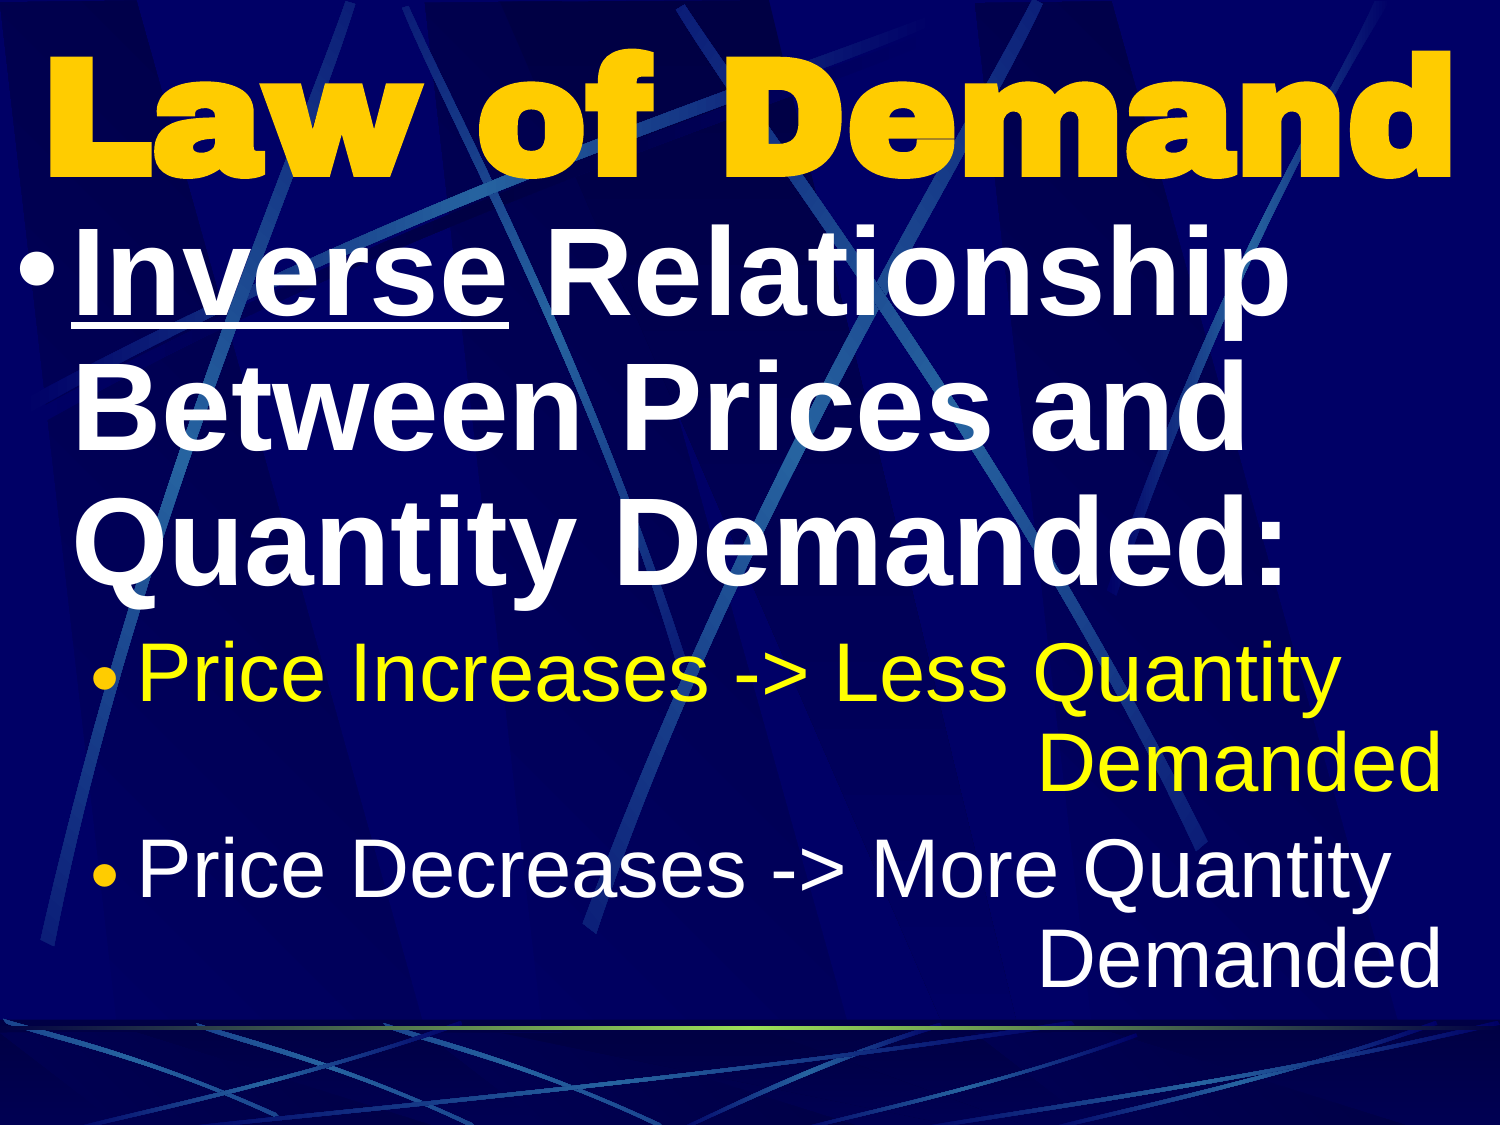

# Law of Demand
Inverse Relationship Between Prices and Quantity Demanded:
Price Increases -> Less Quantity 						Demanded
Price Decreases -> More Quantity 						Demanded